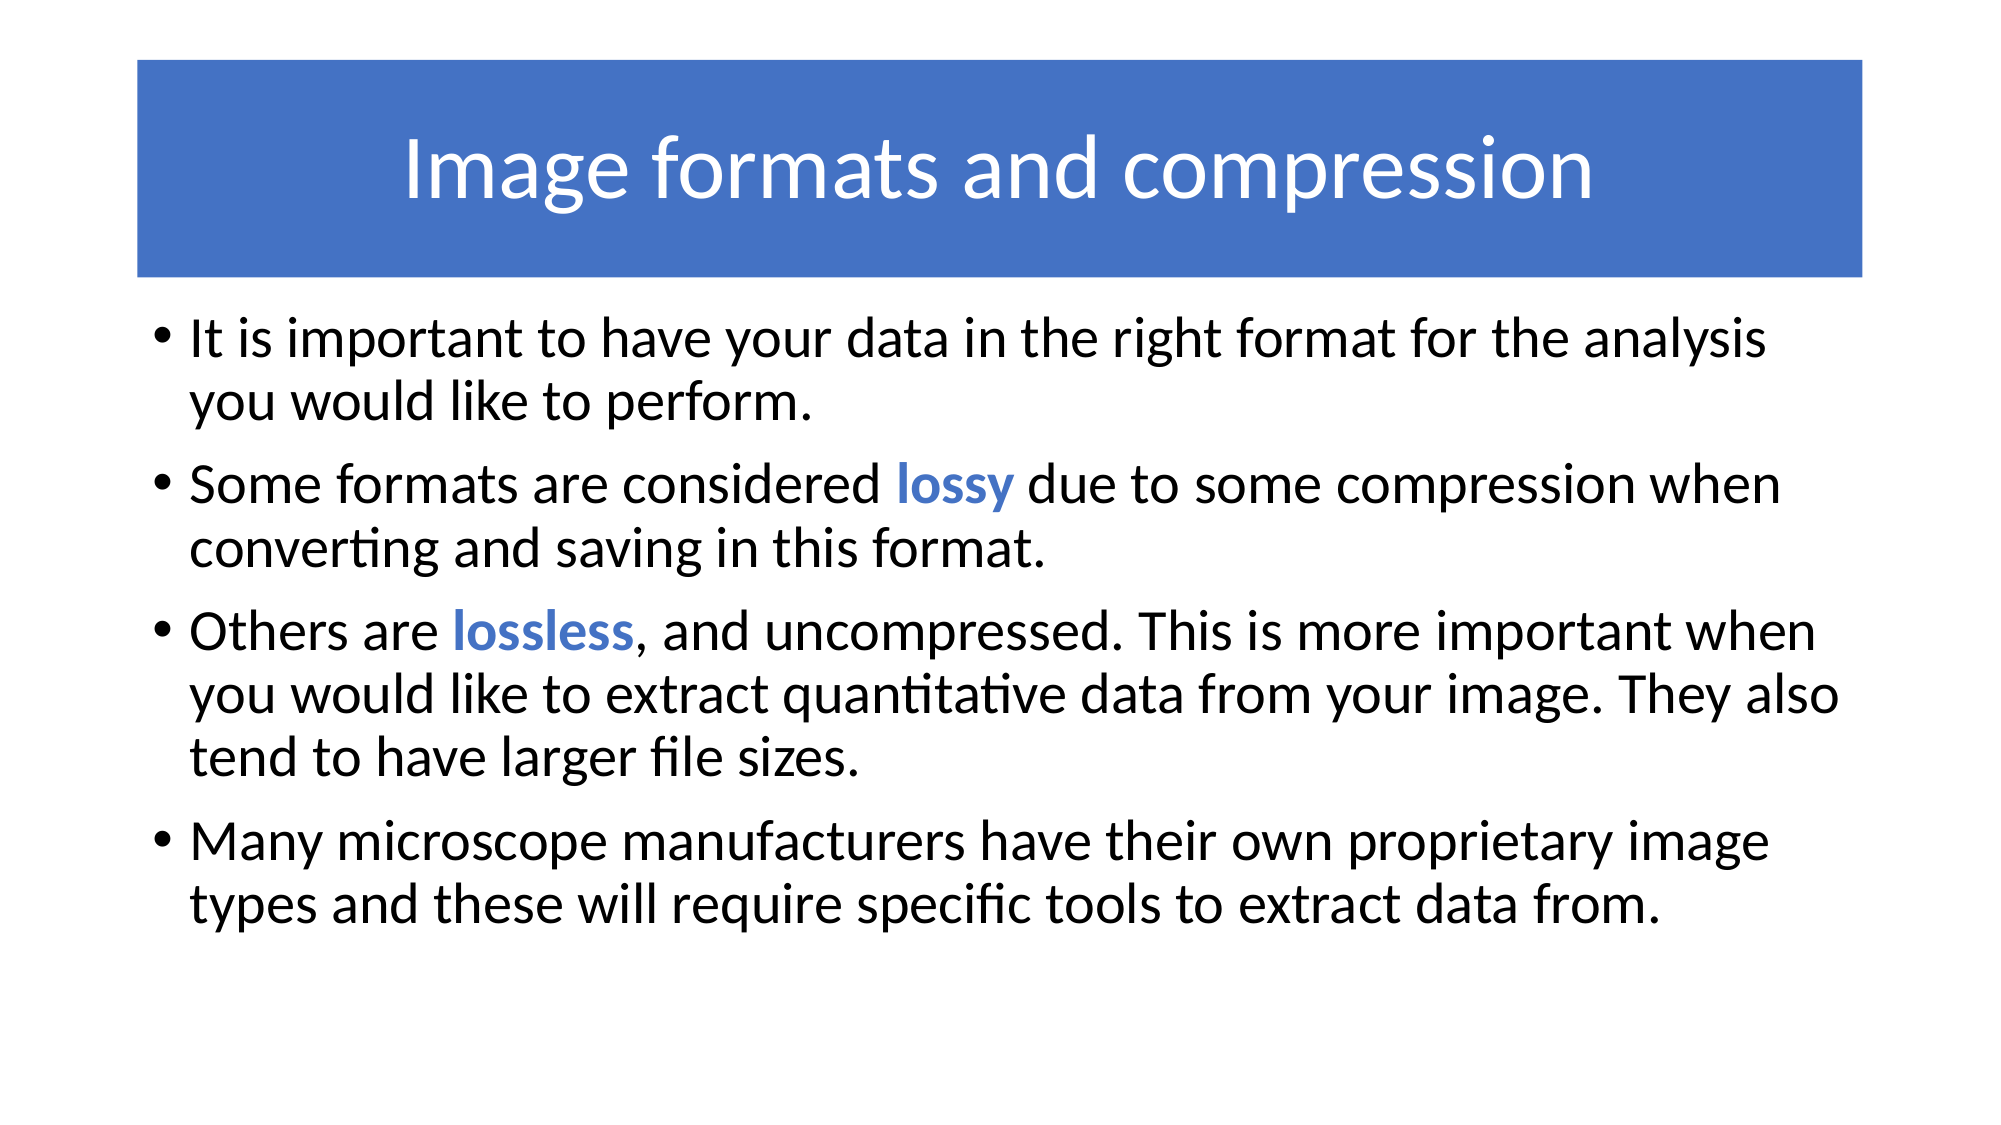

# Image formats and compression
It is important to have your data in the right format for the analysis you would like to perform.
Some formats are considered lossy due to some compression when converting and saving in this format.
Others are lossless, and uncompressed. This is more important when you would like to extract quantitative data from your image. They also tend to have larger file sizes.
Many microscope manufacturers have their own proprietary image types and these will require specific tools to extract data from.